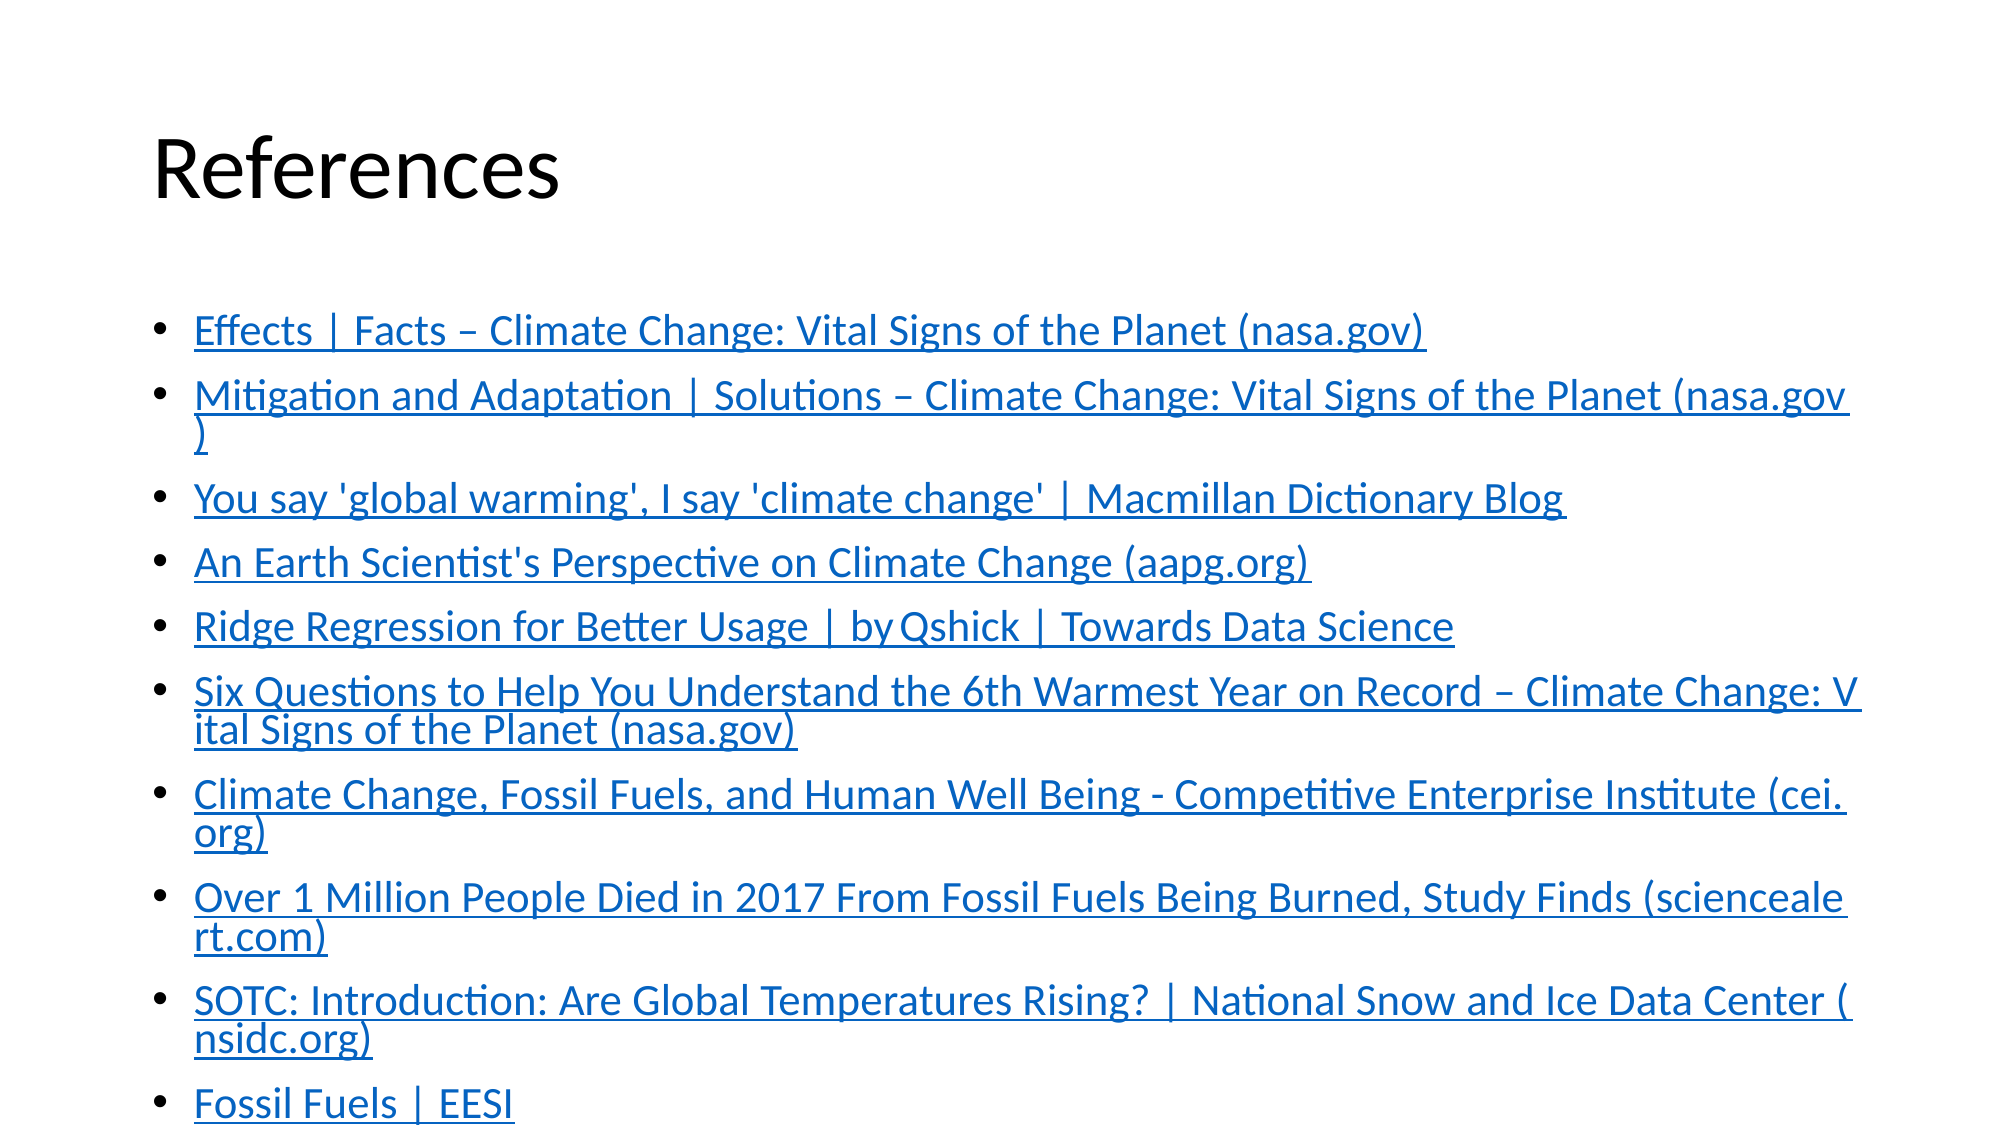

# References
Effects | Facts – Climate Change: Vital Signs of the Planet (nasa.gov)
Mitigation and Adaptation | Solutions – Climate Change: Vital Signs of the Planet (nasa.gov)
You say 'global warming', I say 'climate change' | Macmillan Dictionary Blog
An Earth Scientist's Perspective on Climate Change (aapg.org)
Ridge Regression for Better Usage | by Qshick | Towards Data Science
Six Questions to Help You Understand the 6th Warmest Year on Record – Climate Change: Vital Signs of the Planet (nasa.gov)
Climate Change, Fossil Fuels, and Human Well Being - Competitive Enterprise Institute (cei.org)
Over 1 Million People Died in 2017 From Fossil Fuels Being Burned, Study Finds (sciencealert.com)
SOTC: Introduction: Are Global Temperatures Rising? | National Snow and Ice Data Center (nsidc.org)
Fossil Fuels | EESI
Predictions of Future Global Climate | Center for Science Education (ucar.edu)